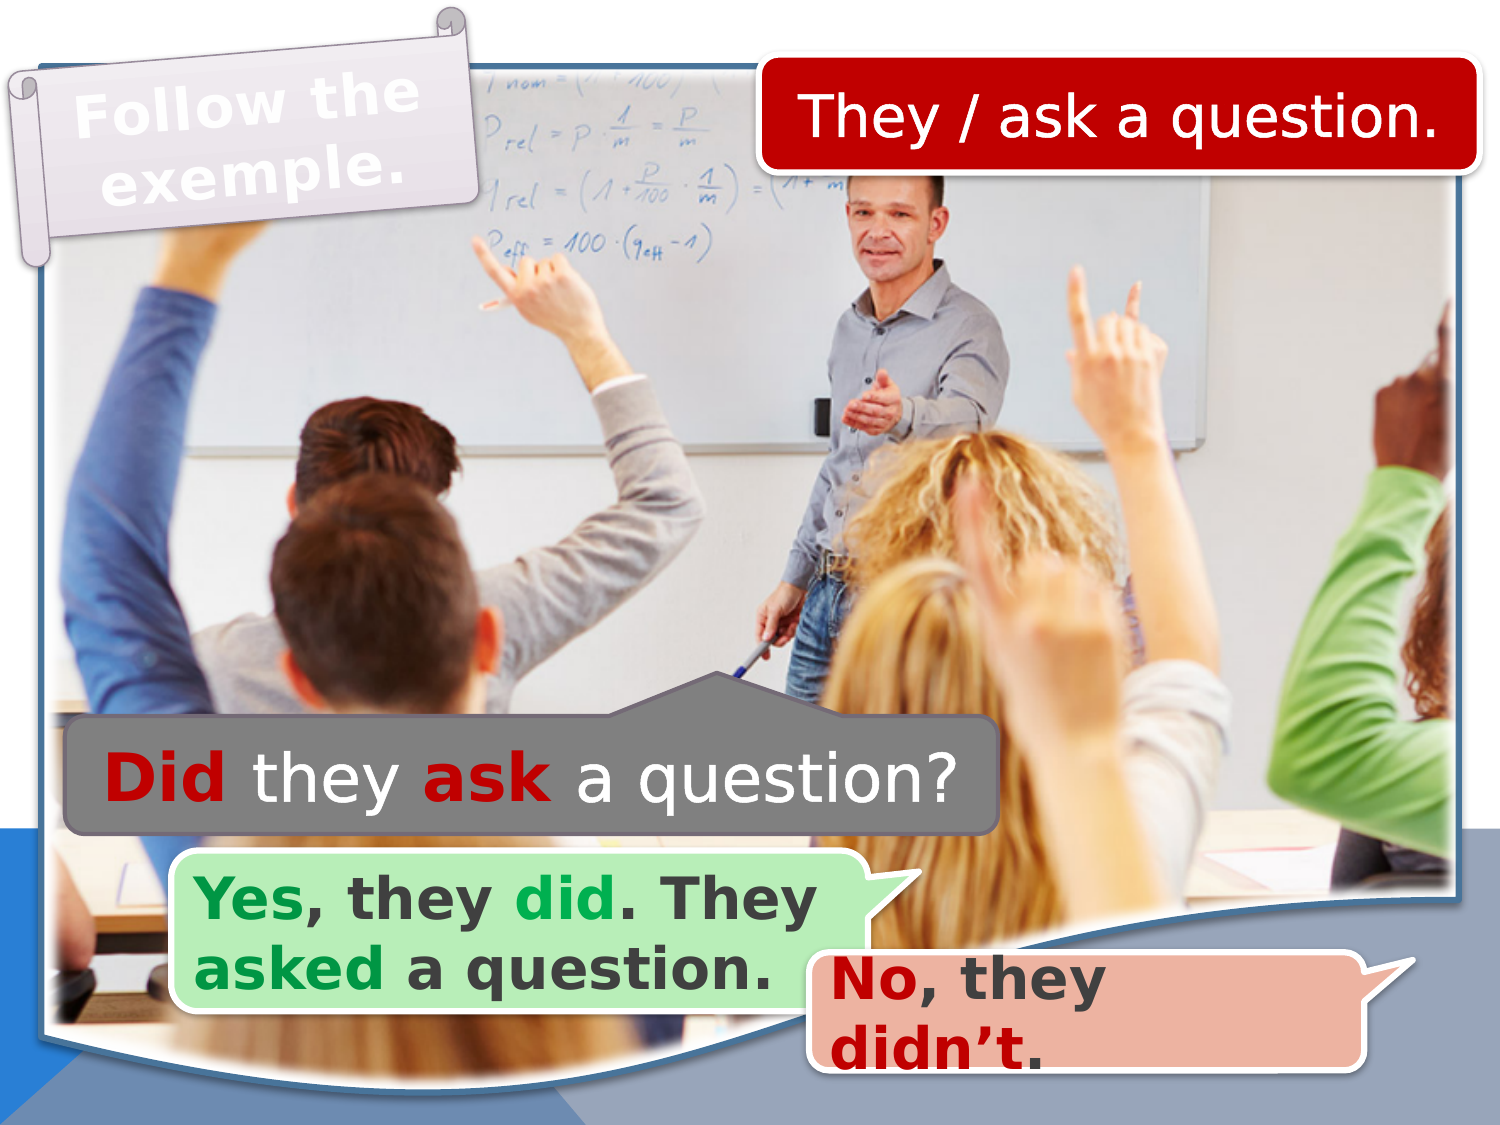

Follow the exemple.
They / ask a question.

Did they ask a question?
Yes, they did. They asked a question.
No, they didn’t.